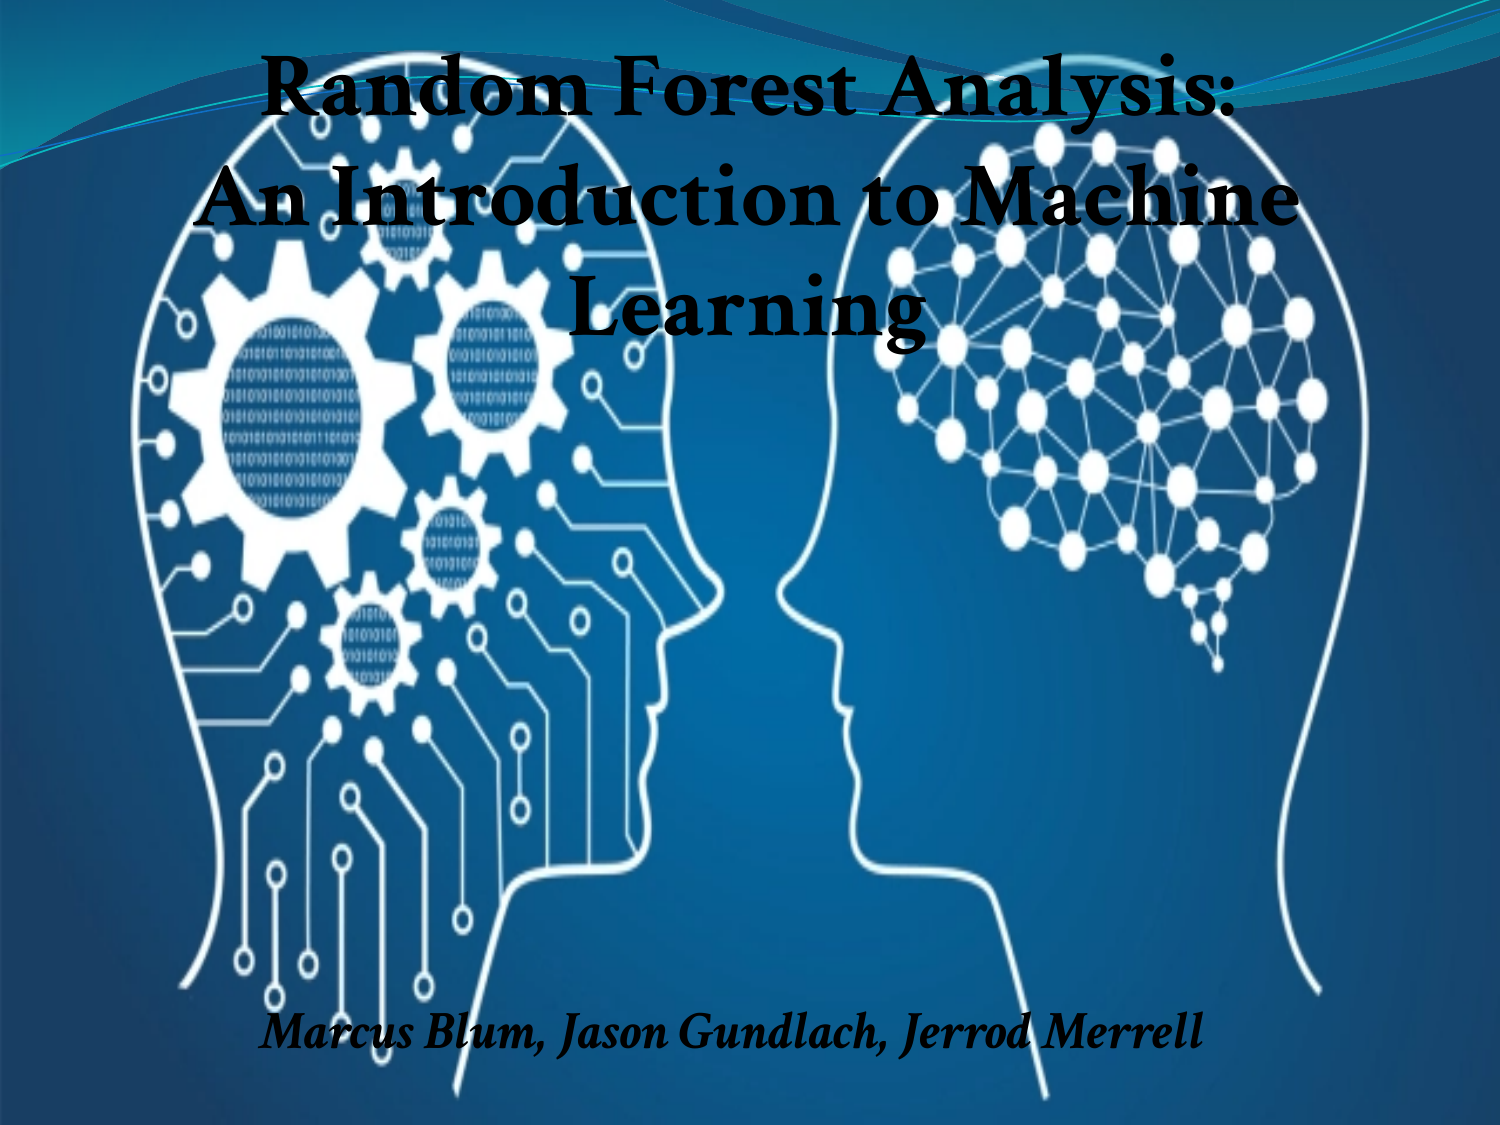

# Random Forest Analysis: An Introduction to Machine Learning
Marcus Blum, Jason Gundlach, Jerrod Merrell